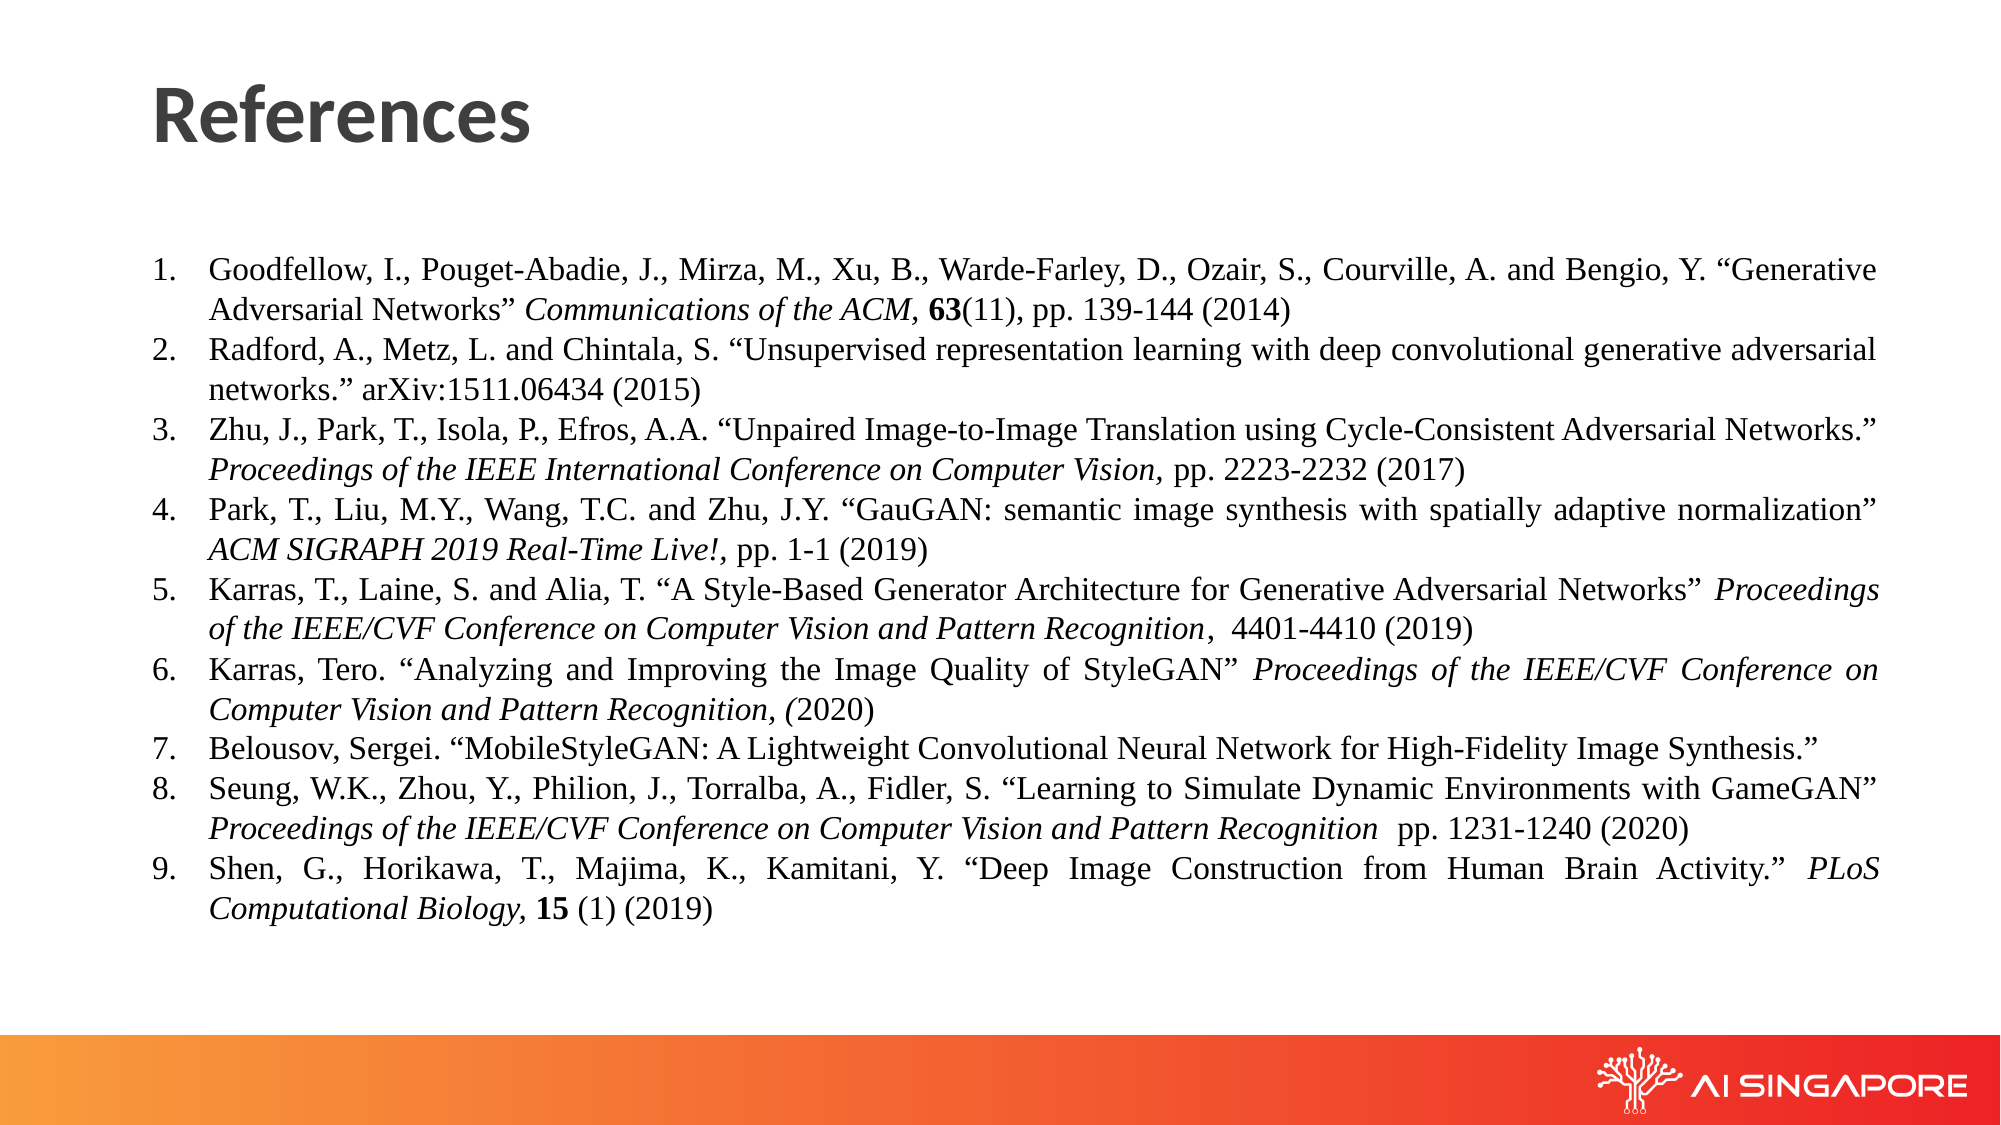

# References
Goodfellow, I., Pouget-Abadie, J., Mirza, M., Xu, B., Warde-Farley, D., Ozair, S., Courville, A. and Bengio, Y. “Generative Adversarial Networks” Communications of the ACM, 63(11), pp. 139-144 (2014)
Radford, A., Metz, L. and Chintala, S. “Unsupervised representation learning with deep convolutional generative adversarial networks.” arXiv:1511.06434 (2015)
Zhu, J., Park, T., Isola, P., Efros, A.A. “Unpaired Image-to-Image Translation using Cycle-Consistent Adversarial Networks.” Proceedings of the IEEE International Conference on Computer Vision, pp. 2223-2232 (2017)
Park, T., Liu, M.Y., Wang, T.C. and Zhu, J.Y. “GauGAN: semantic image synthesis with spatially adaptive normalization” ACM SIGRAPH 2019 Real-Time Live!, pp. 1-1 (2019)
Karras, T., Laine, S. and Alia, T. “A Style-Based Generator Architecture for Generative Adversarial Networks” Proceedings of the IEEE/CVF Conference on Computer Vision and Pattern Recognition,  4401-4410 (2019)
Karras, Tero. “Analyzing and Improving the Image Quality of StyleGAN” Proceedings of the IEEE/CVF Conference on Computer Vision and Pattern Recognition, (2020)
Belousov, Sergei. “MobileStyleGAN: A Lightweight Convolutional Neural Network for High-Fidelity Image Synthesis.”
Seung, W.K., Zhou, Y., Philion, J., Torralba, A., Fidler, S. “Learning to Simulate Dynamic Environments with GameGAN” Proceedings of the IEEE/CVF Conference on Computer Vision and Pattern Recognition  pp. 1231-1240 (2020)
Shen, G., Horikawa, T., Majima, K., Kamitani, Y. “Deep Image Construction from Human Brain Activity.” PLoS Computational Biology, 15 (1) (2019)